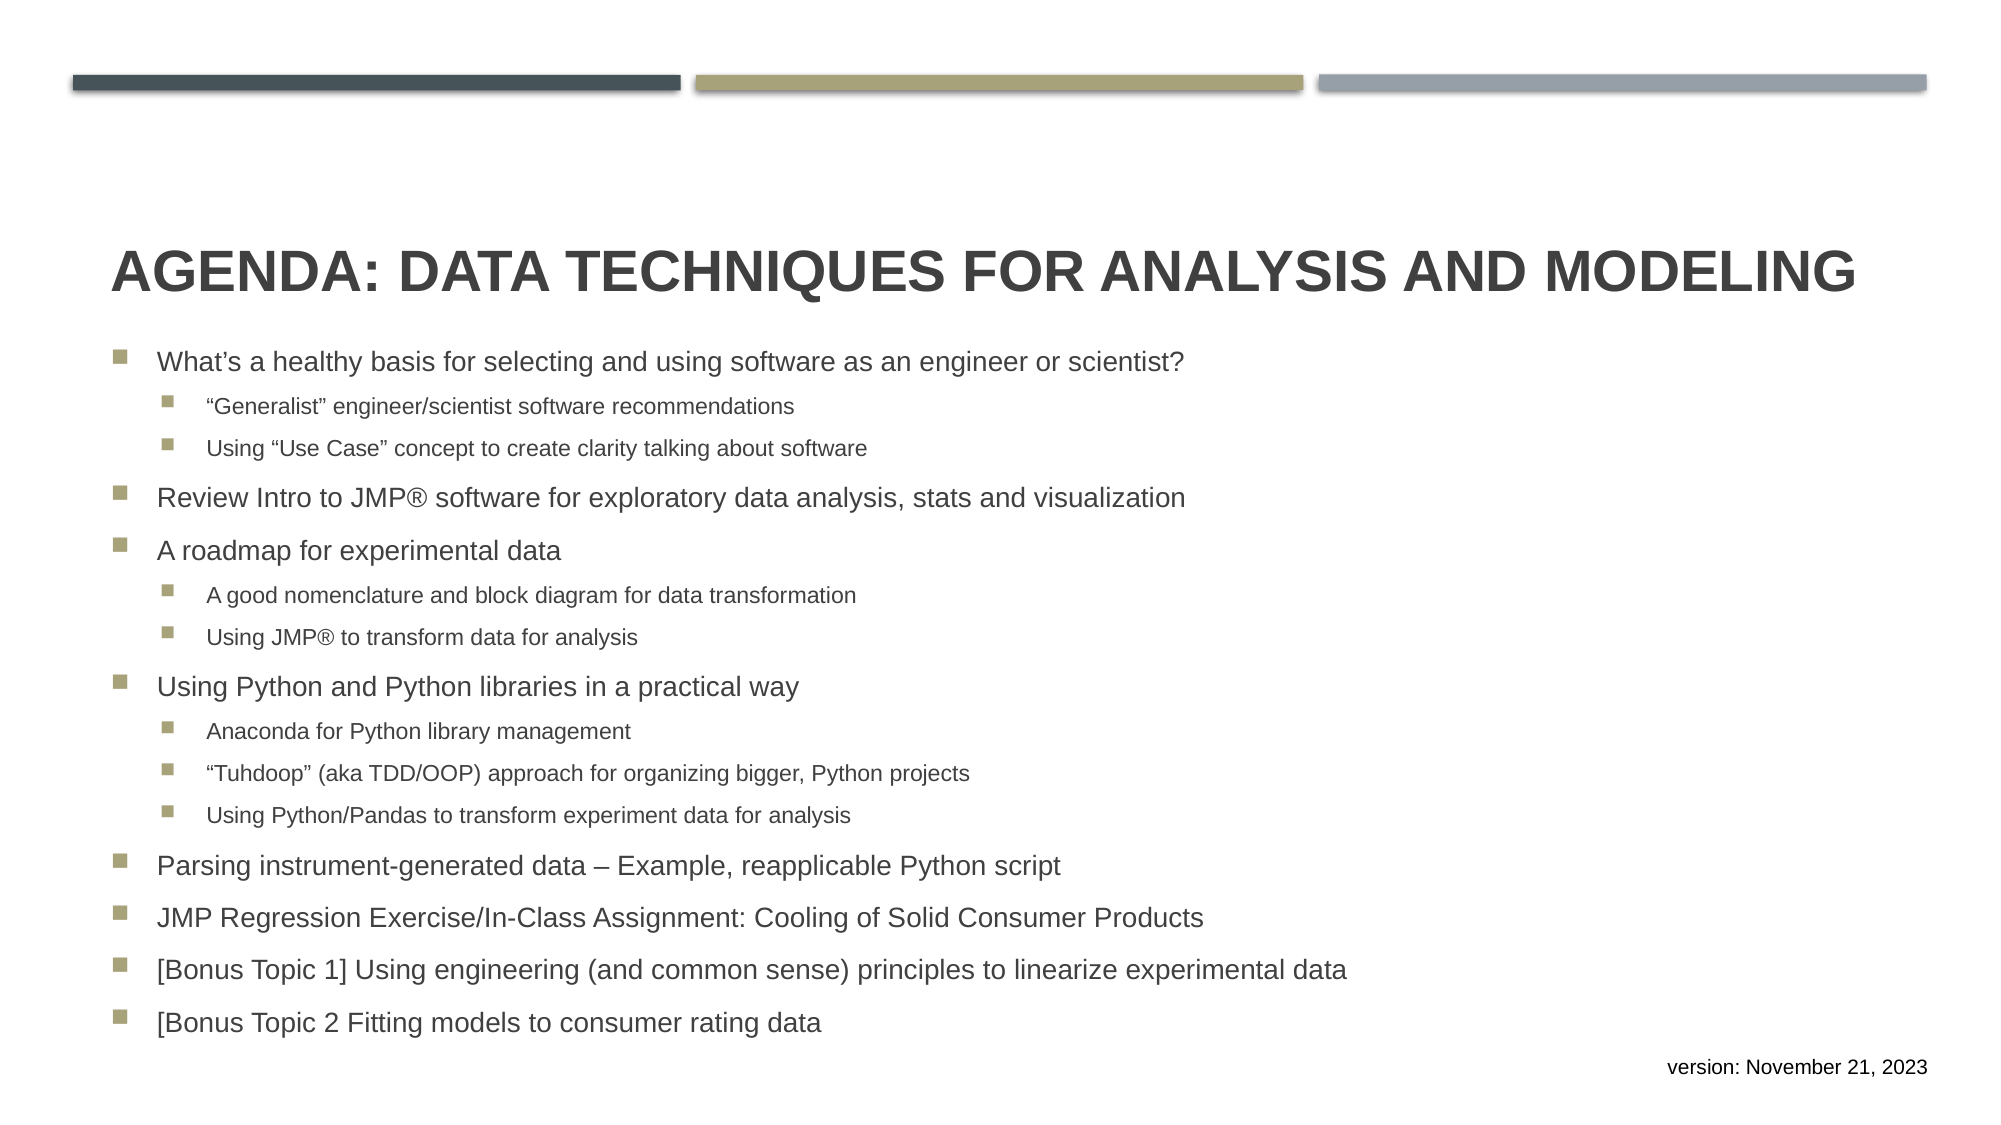

# Agenda: Data Techniques for Analysis and Modeling
What’s a healthy basis for selecting and using software as an engineer or scientist?
“Generalist” engineer/scientist software recommendations
Using “Use Case” concept to create clarity talking about software
Review Intro to JMP® software for exploratory data analysis, stats and visualization
A roadmap for experimental data
A good nomenclature and block diagram for data transformation
Using JMP® to transform data for analysis
Using Python and Python libraries in a practical way
Anaconda for Python library management
“Tuhdoop” (aka TDD/OOP) approach for organizing bigger, Python projects
Using Python/Pandas to transform experiment data for analysis
Parsing instrument-generated data – Example, reapplicable Python script
JMP Regression Exercise/In-Class Assignment: Cooling of Solid Consumer Products
[Bonus Topic 1] Using engineering (and common sense) principles to linearize experimental data
[Bonus Topic 2 Fitting models to consumer rating data
version: November 21, 2023